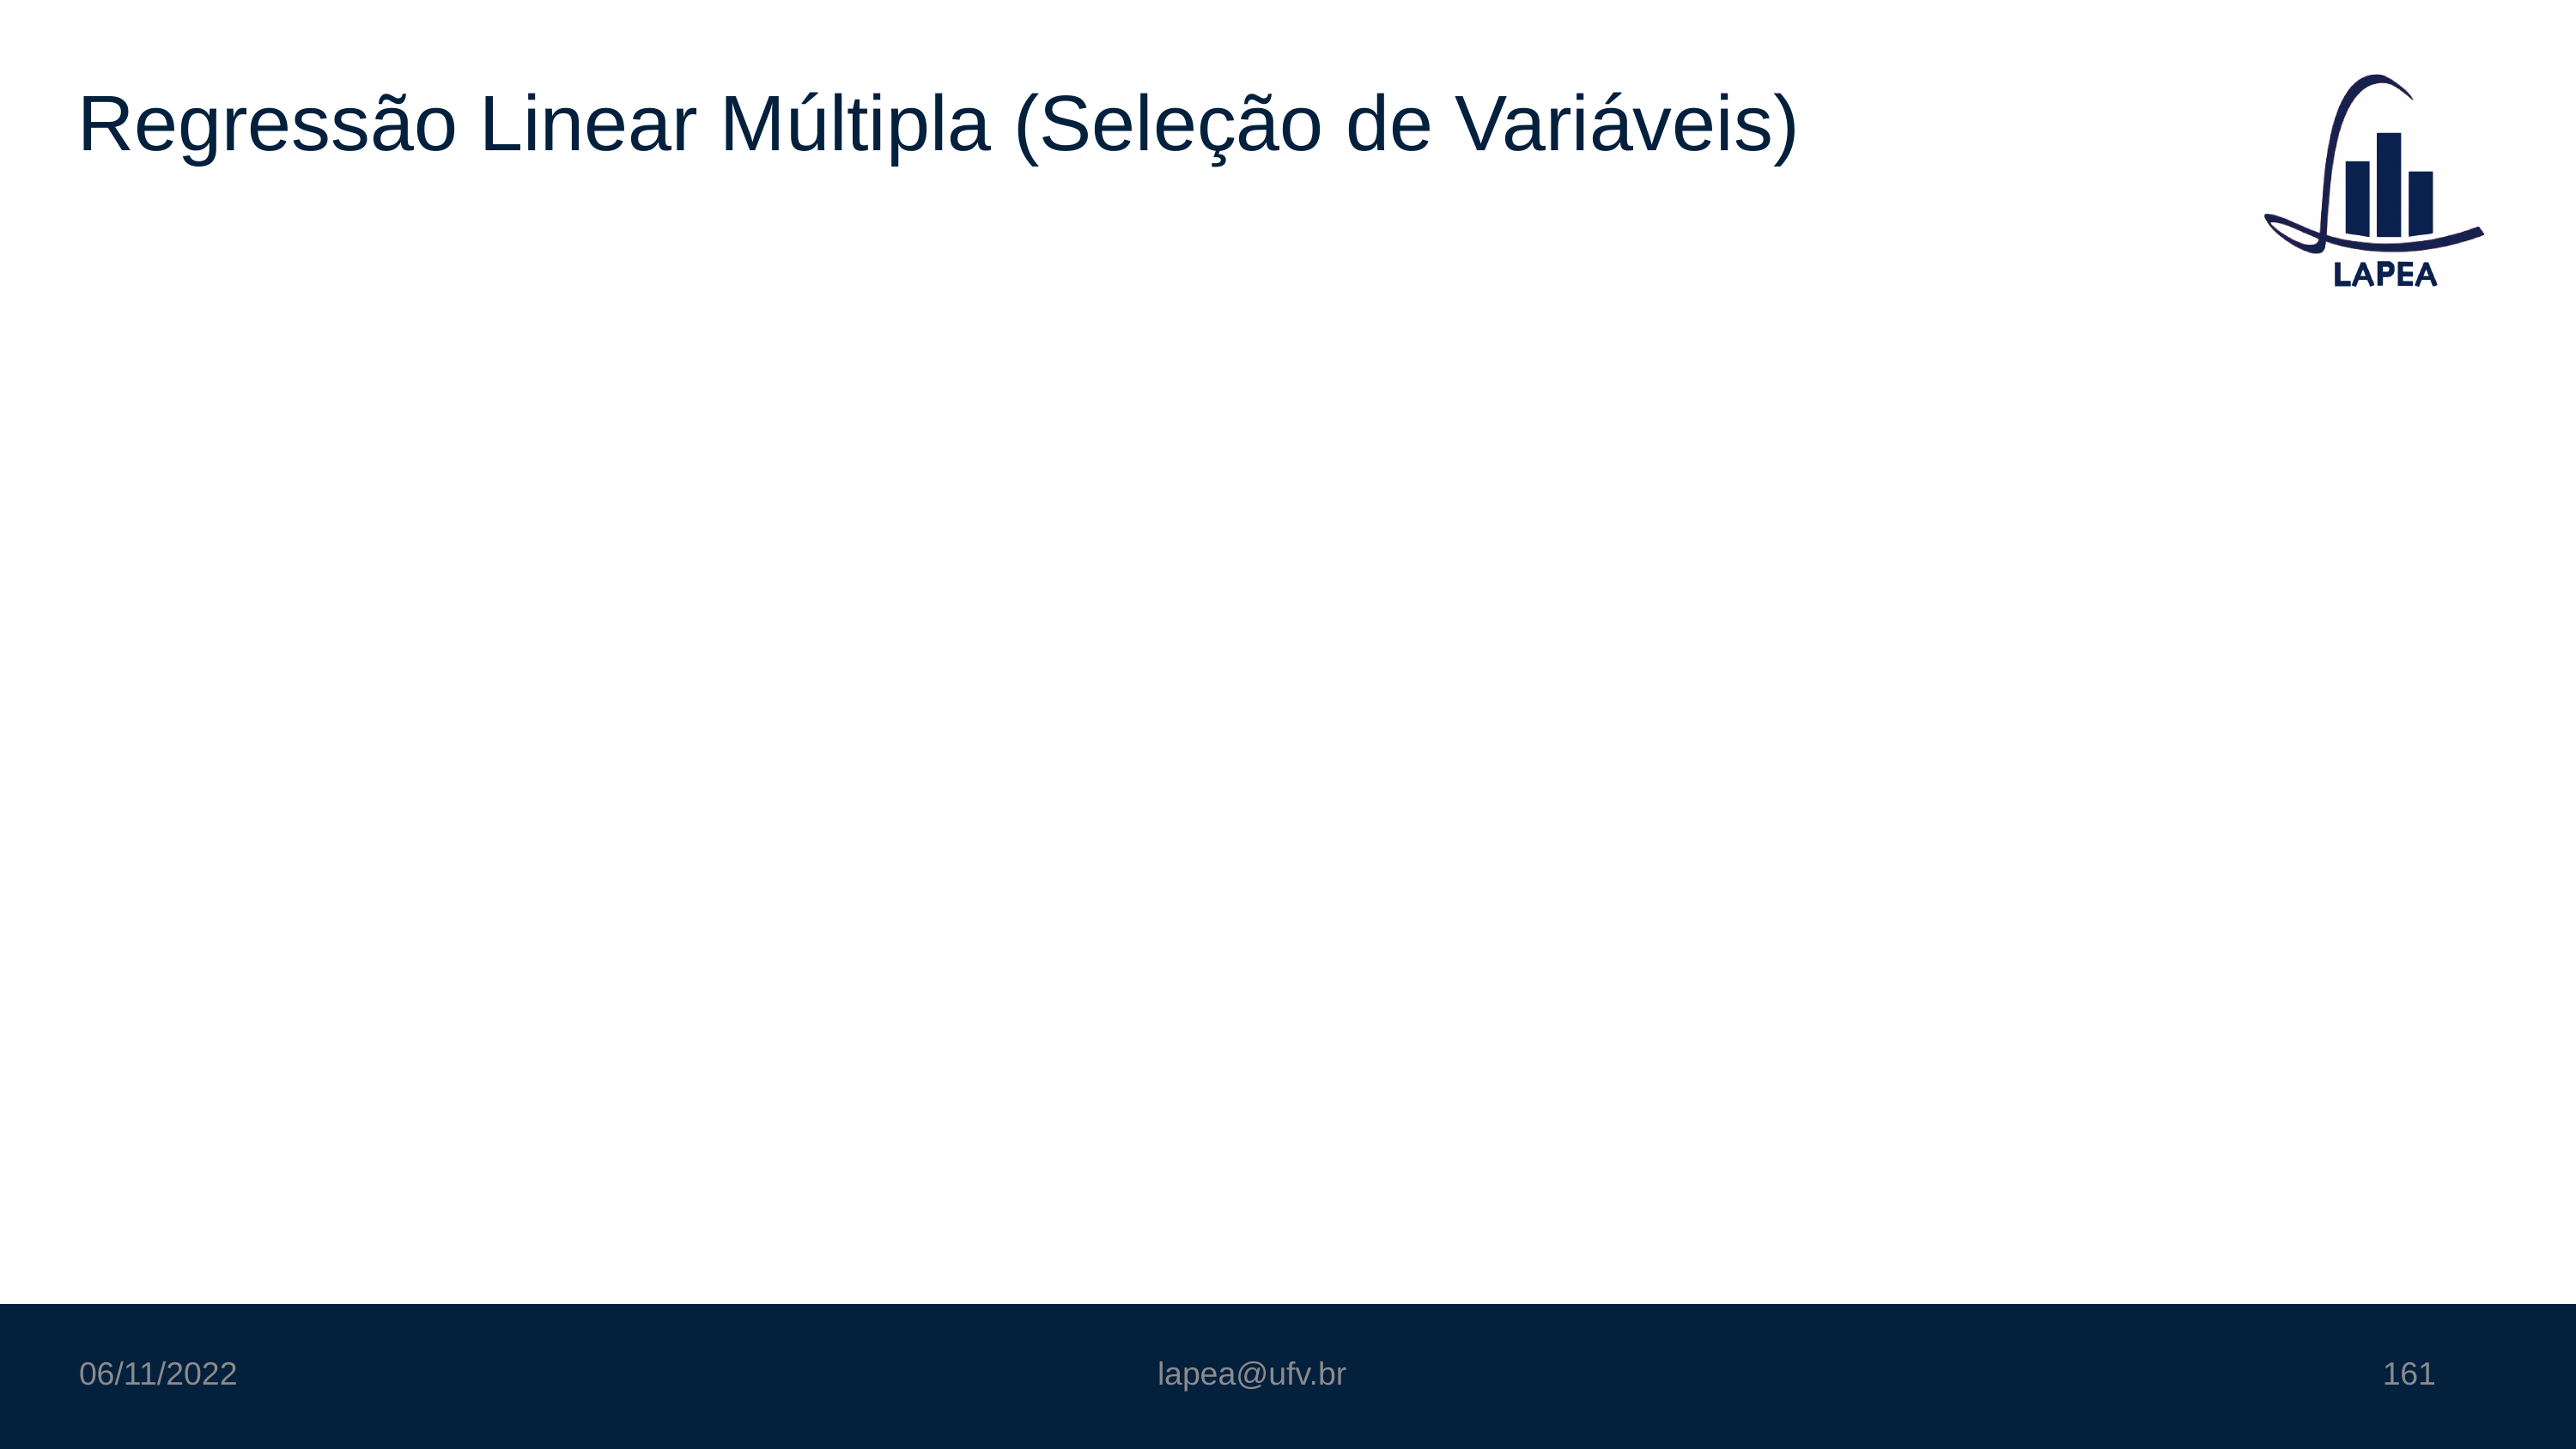

# Regressão Linear Múltipla (Seleção de Variáveis)

06/11/2022
lapea@ufv.br
161